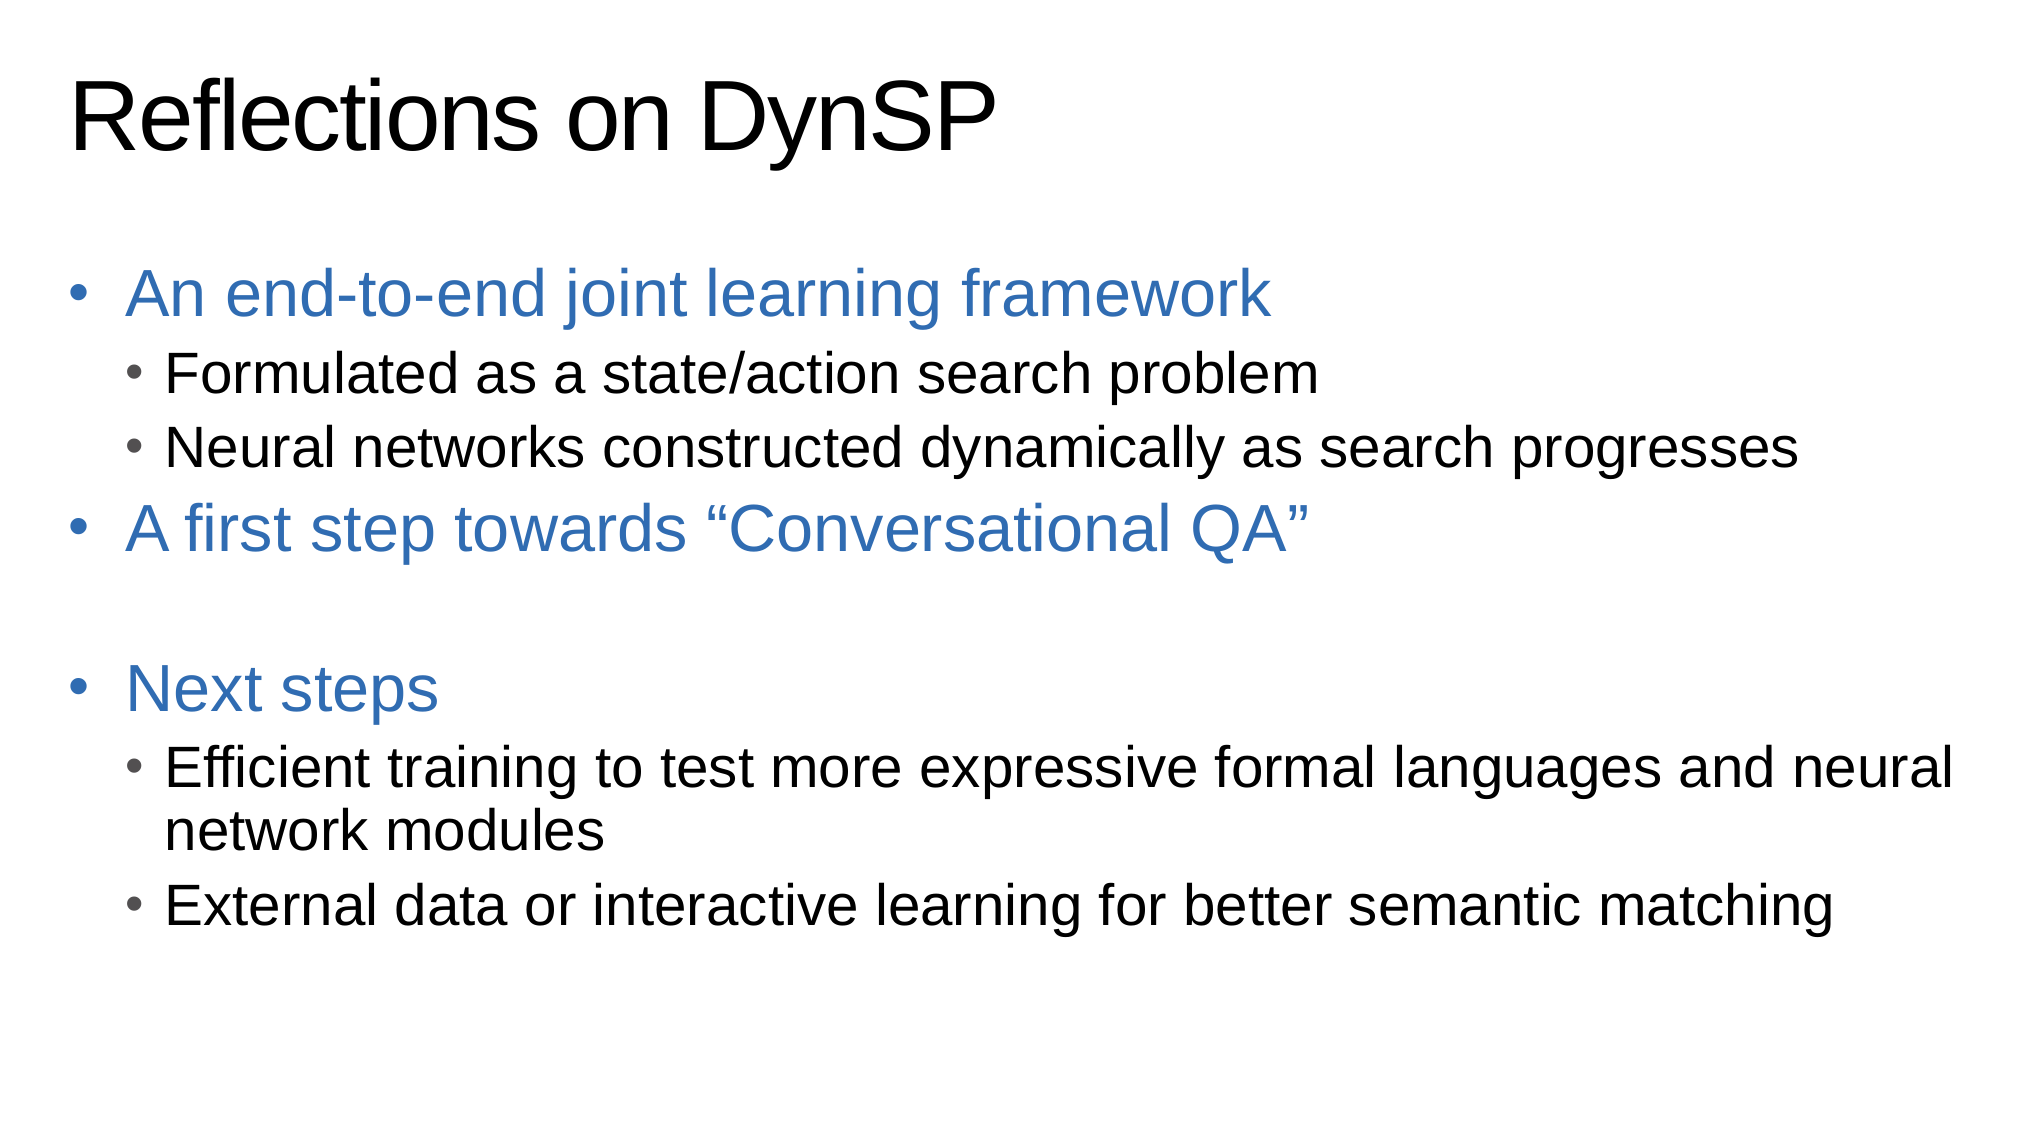

# Reflections on DynSP
An end-to-end joint learning framework
Formulated as a state/action search problem
Neural networks constructed dynamically as search progresses
A first step towards “Conversational QA”

Next steps
Efficient training to test more expressive formal languages and neural network modules
External data or interactive learning for better semantic matching